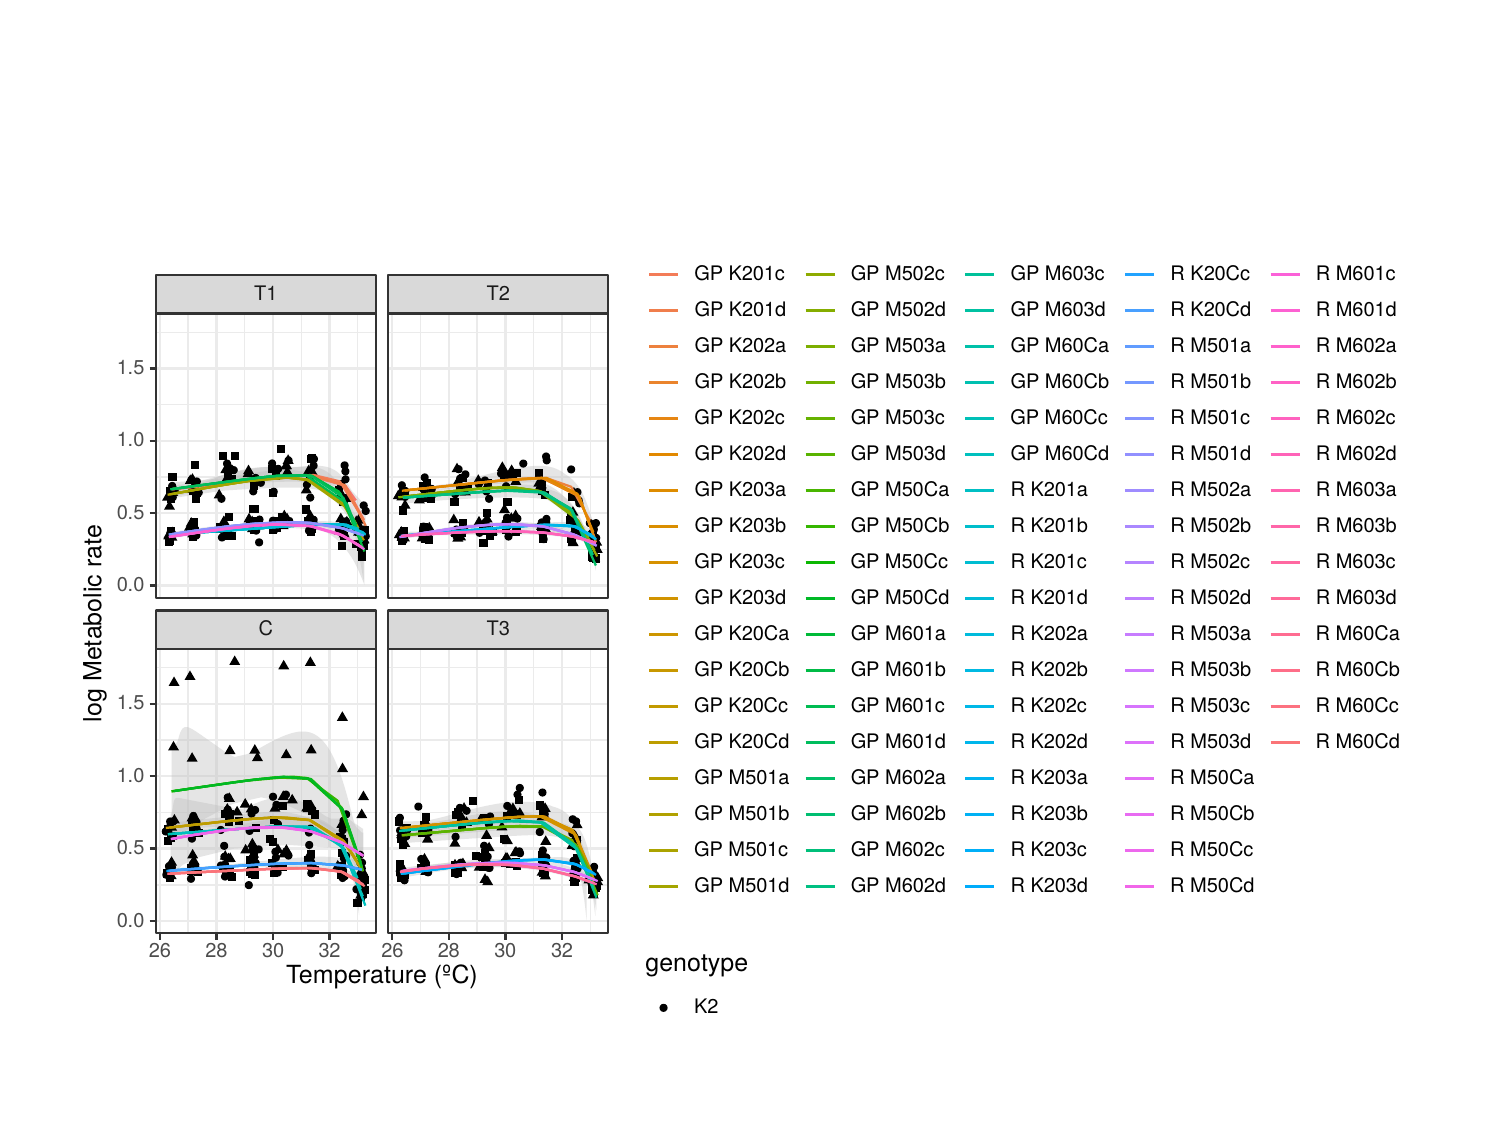

GP M603c
GP K201c
GP M502c
R K20Cc
R M601c

T1
T2

GP M603d
GP K201d
GP M502d
R K20Cd
R M601d

GP M503a
GP K202a
GP M60Ca
R M501a
R M602a

1.5

GP M503b
GP K202b
GP M60Cb
R M501b
R M602b

GP M503c
GP K202c
GP M60Cc
R M501c
R M602c

1.0

GP M503d
GP K202d
GP M60Cd
R M501d
R M602d

GP K203a
GP M50Ca
R M603a
R K201a
R M502a

0.5

GP K203b
GP M50Cb

R M603b
R K201b
R M502b

GP K203c
GP M50Cc
R M603c
R K201c
R M502c

0.0

GP K203d
GP M50Cd
R M603d
R K201d
R M502d

log Metabolic rate

C
T3
GP K20Ca
GP M601a
R M60Ca
R M503a
R K202a

GP K20Cb
GP M601b
R M60Cb
R M503b
R K202b

1.5
GP K20Cc
GP M601c
R M60Cc
R M503c
R K202c

GP K20Cd
GP M601d
R M60Cd
R M503d
R K202d

1.0
GP M501a
GP M602a
R M50Ca
R K203a

GP M501b
GP M602b
R M50Cb

R K203b

0.5

GP M501c
GP M602c
R M50Cc
R K203c

GP M501d
GP M602d
R M50Cd
R K203d

0.0

30
32
30
32
26
28
26
28
genotype
Temperature (ºC)

K2